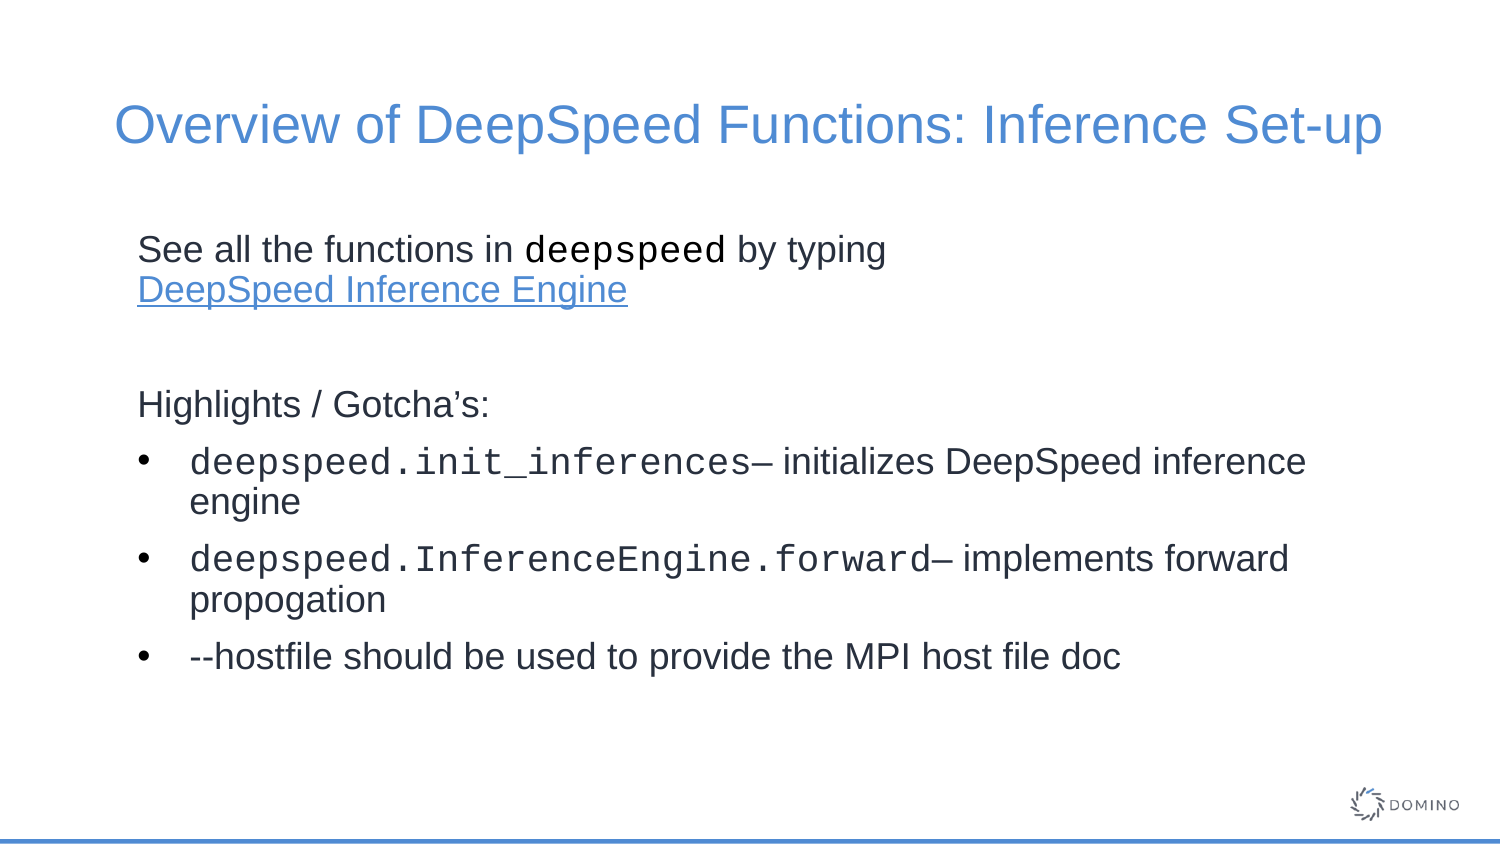

# Overview of DeepSpeed Functions: Inference Set-up
See all the functions in deepspeed by typing DeepSpeed Inference Engine

Highlights / Gotcha’s:
deepspeed.init_inferences– initializes DeepSpeed inference engine
deepspeed.InferenceEngine.forward– implements forward propogation
--hostfile should be used to provide the MPI host file doc